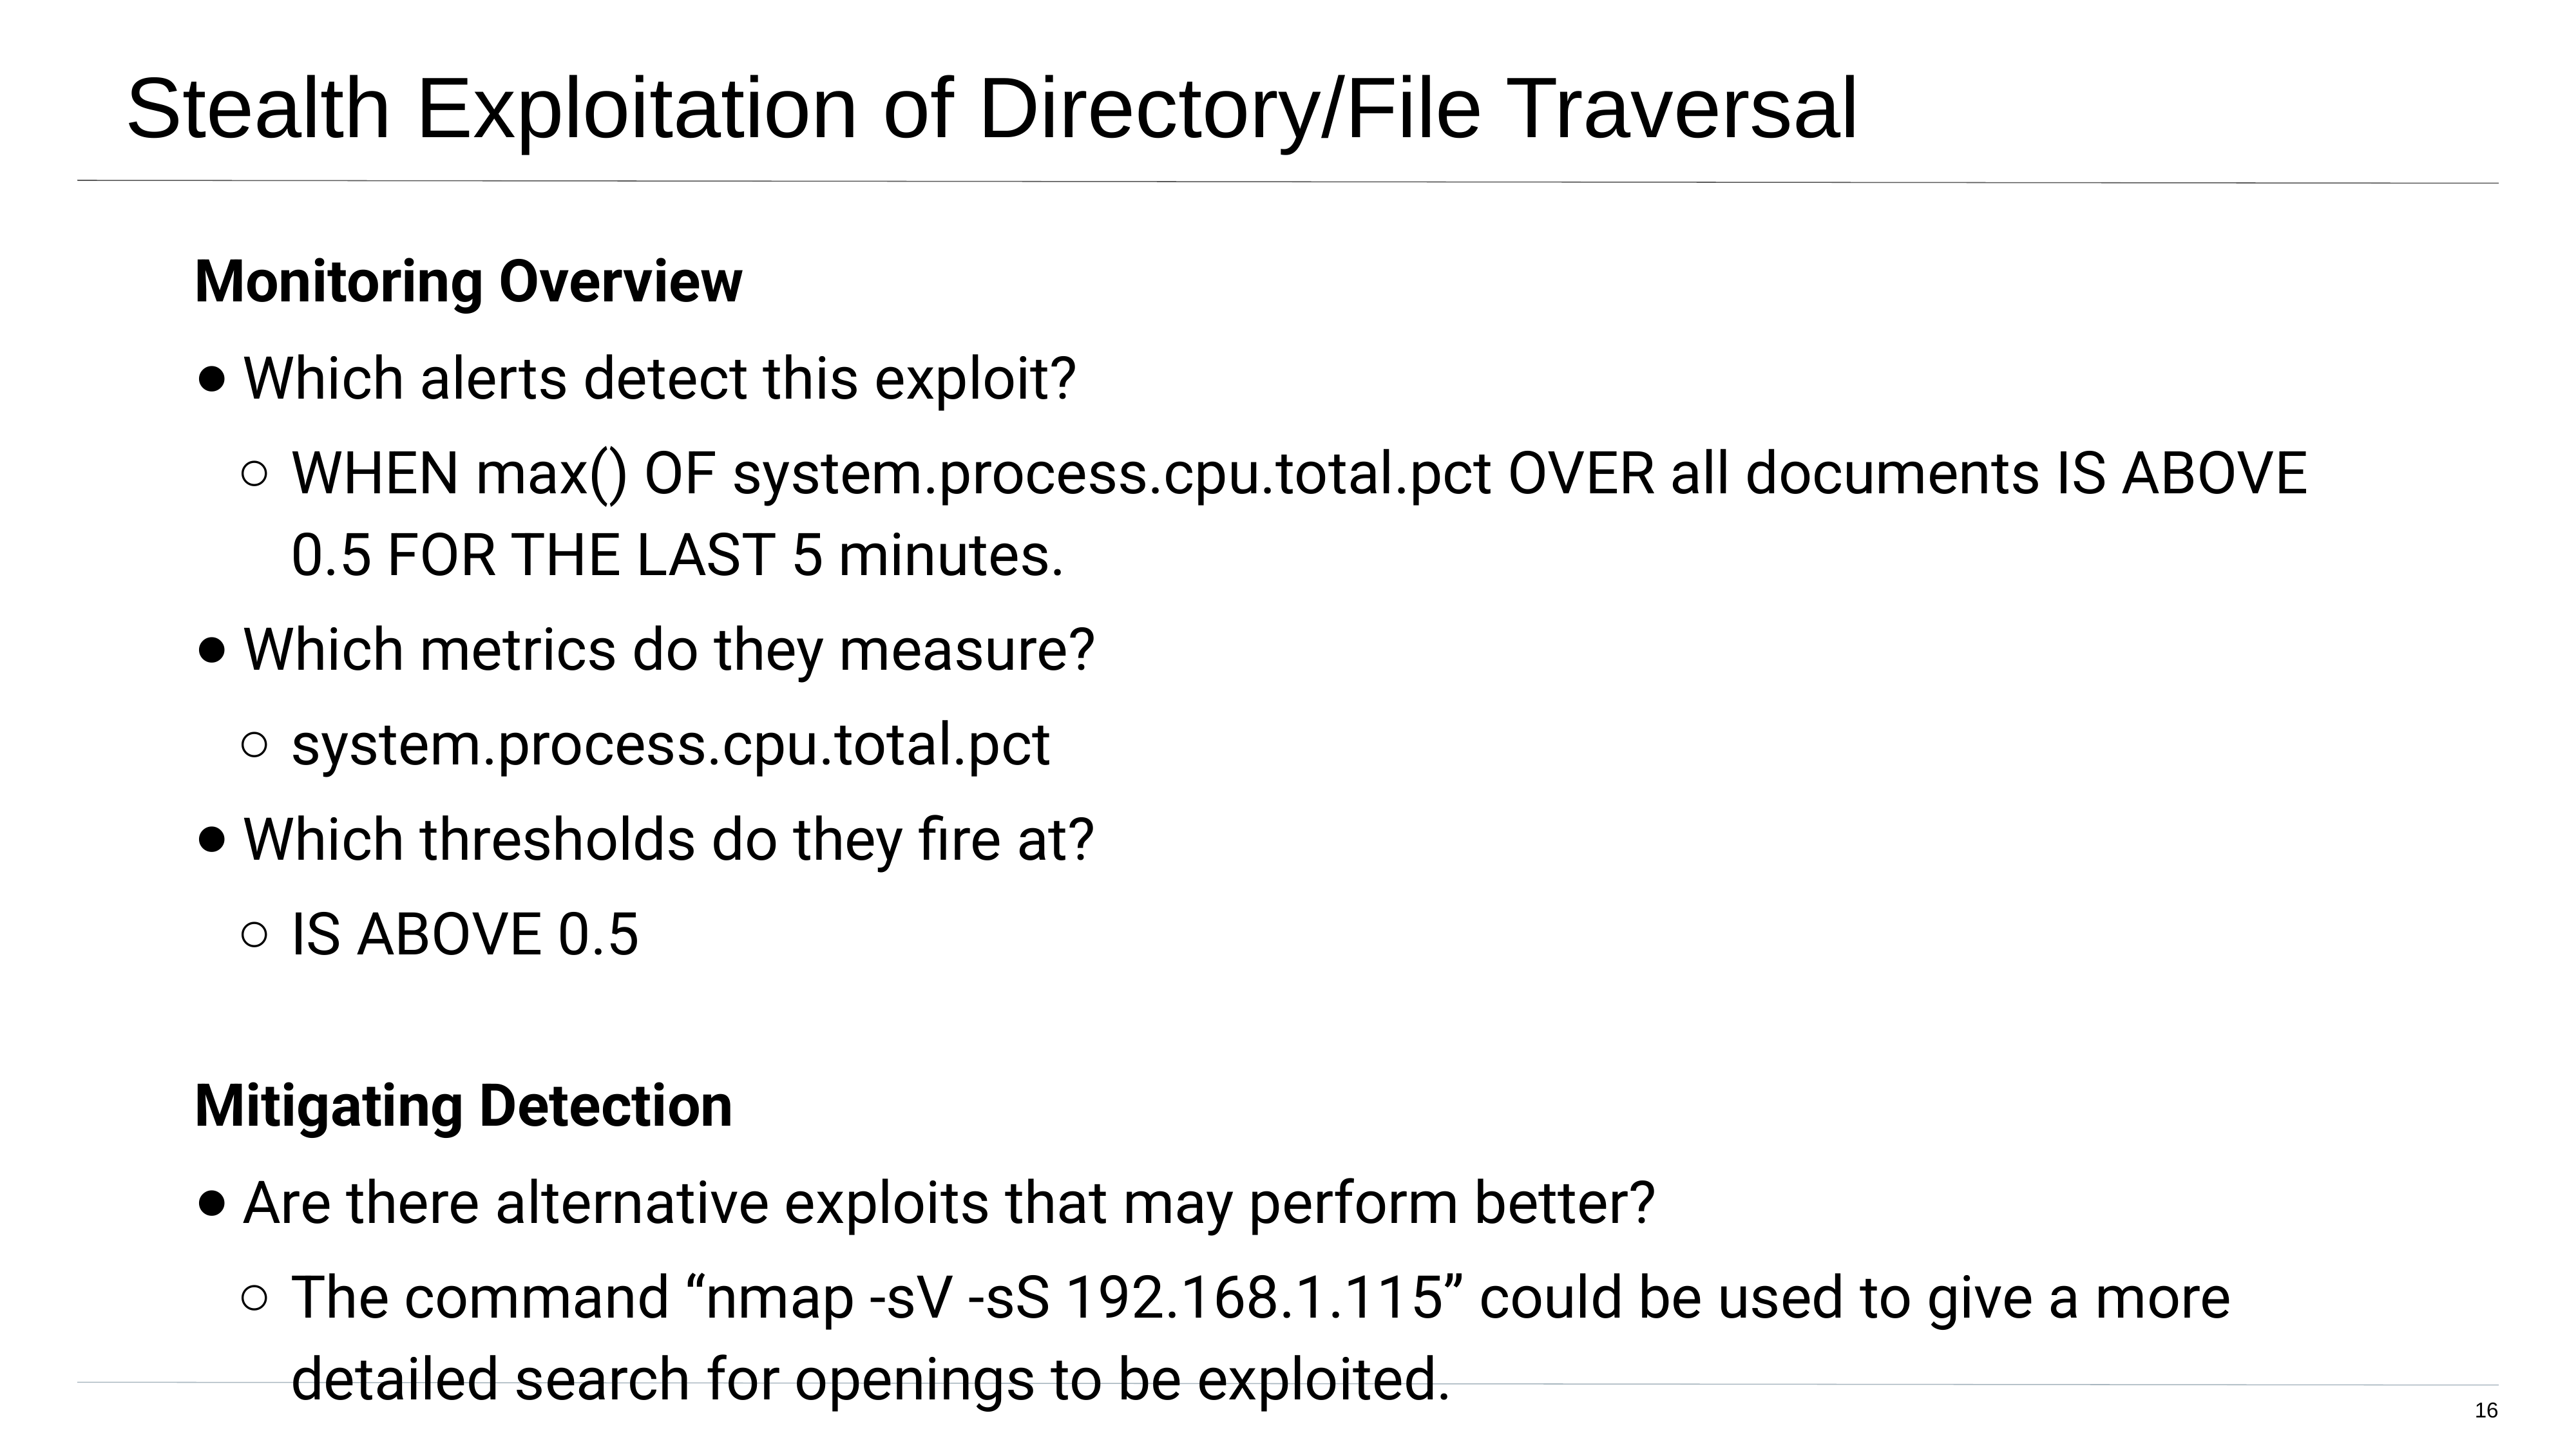

# Stealth Exploitation of Directory/File Traversal
Monitoring Overview
Which alerts detect this exploit?
WHEN max() OF system.process.cpu.total.pct OVER all documents IS ABOVE 0.5 FOR THE LAST 5 minutes.
Which metrics do they measure?
system.process.cpu.total.pct
Which thresholds do they fire at?
IS ABOVE 0.5

Mitigating Detection
Are there alternative exploits that may perform better?
The command “nmap -sV -sS 192.168.1.115” could be used to give a more detailed search for openings to be exploited.
16